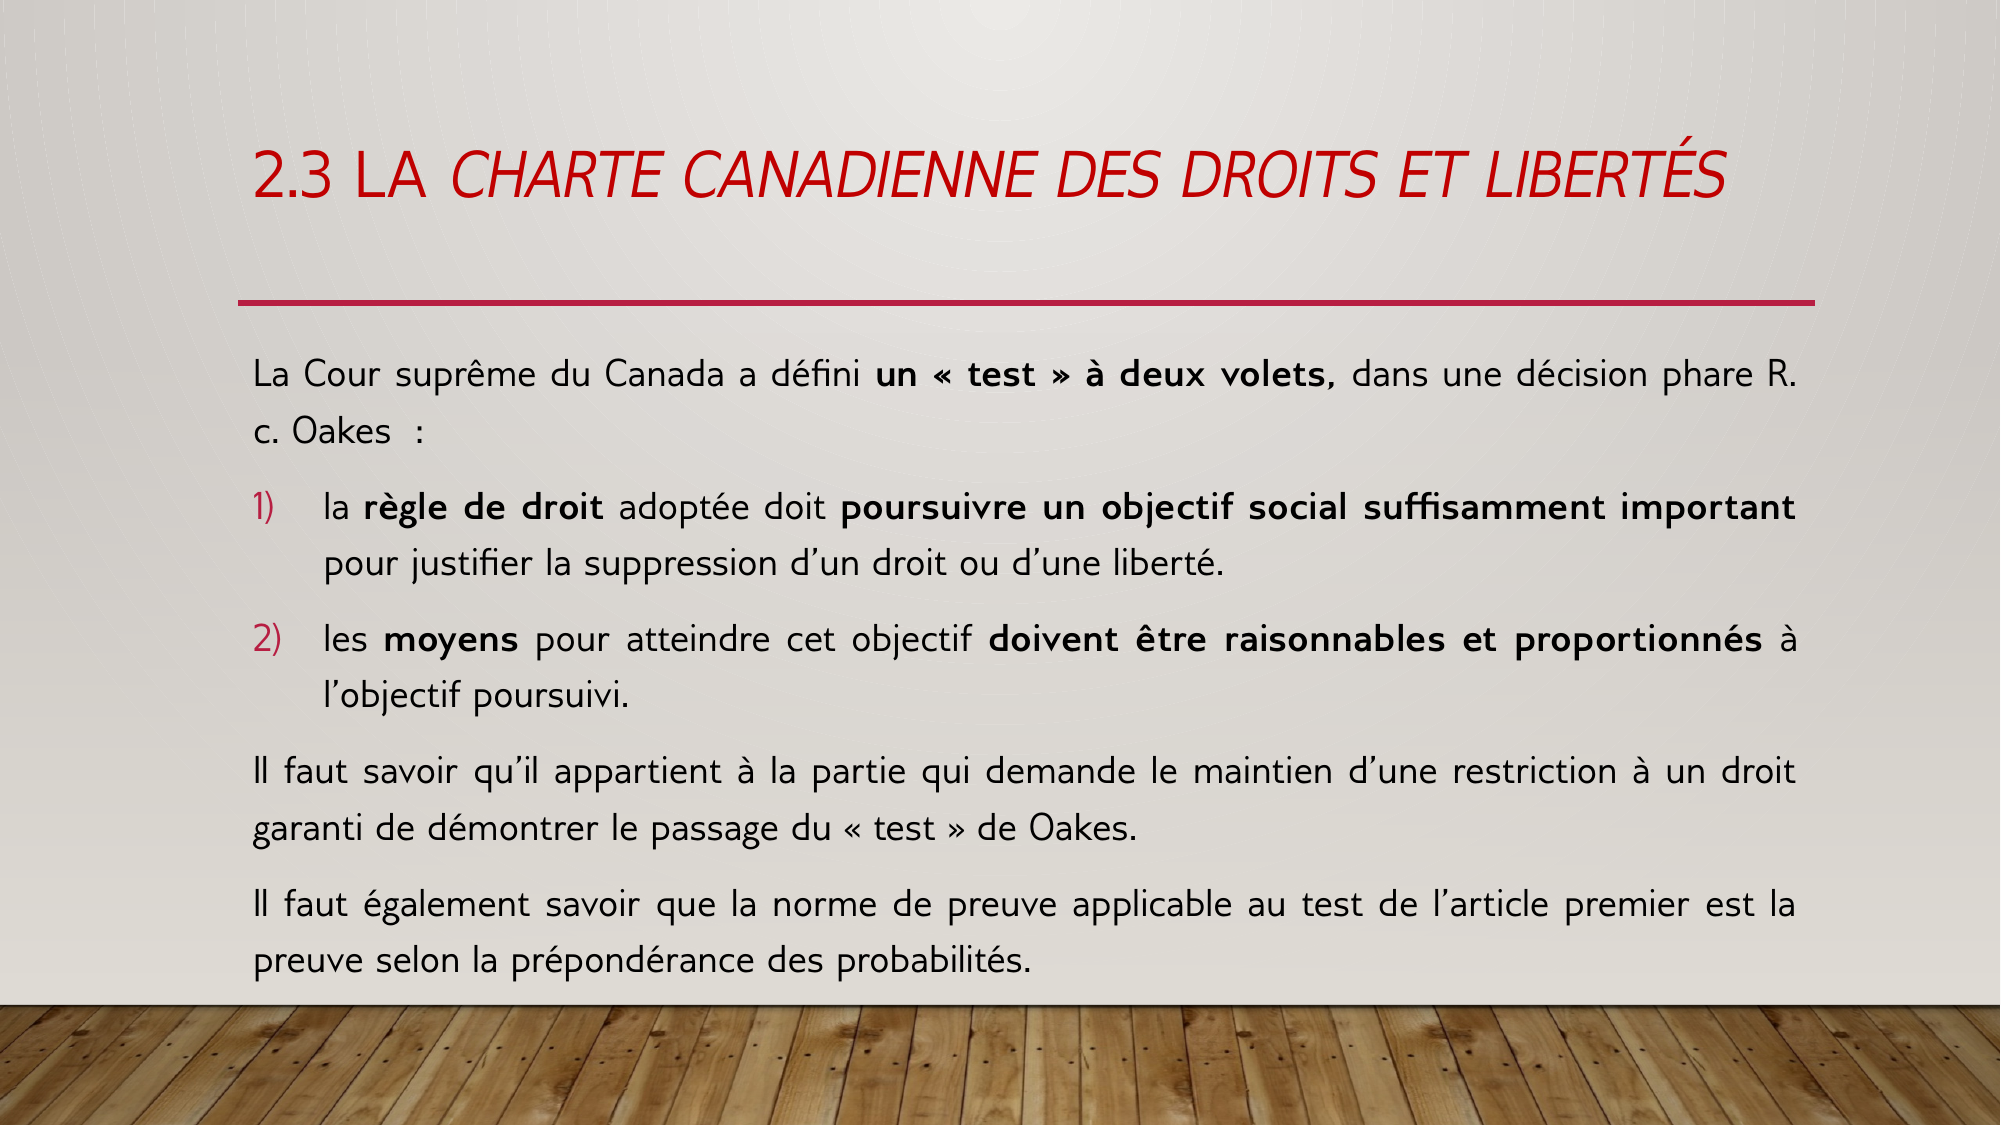

# 2.3 La charte canadienne des droits et libertés
La Cour suprême du Canada a défini un « test » à deux volets, dans une décision phare R. c. Oakes  :
la règle de droit adoptée doit poursuivre un objectif social suffisamment important pour justifier la suppression d’un droit ou d’une liberté.
les moyens pour atteindre cet objectif doivent être raisonnables et proportionnés à l’objectif poursuivi.
Il faut savoir qu’il appartient à la partie qui demande le maintien d’une restriction à un droit garanti de démontrer le passage du « test » de Oakes.
Il faut également savoir que la norme de preuve applicable au test de l’article premier est la preuve selon la prépondérance des probabilités.